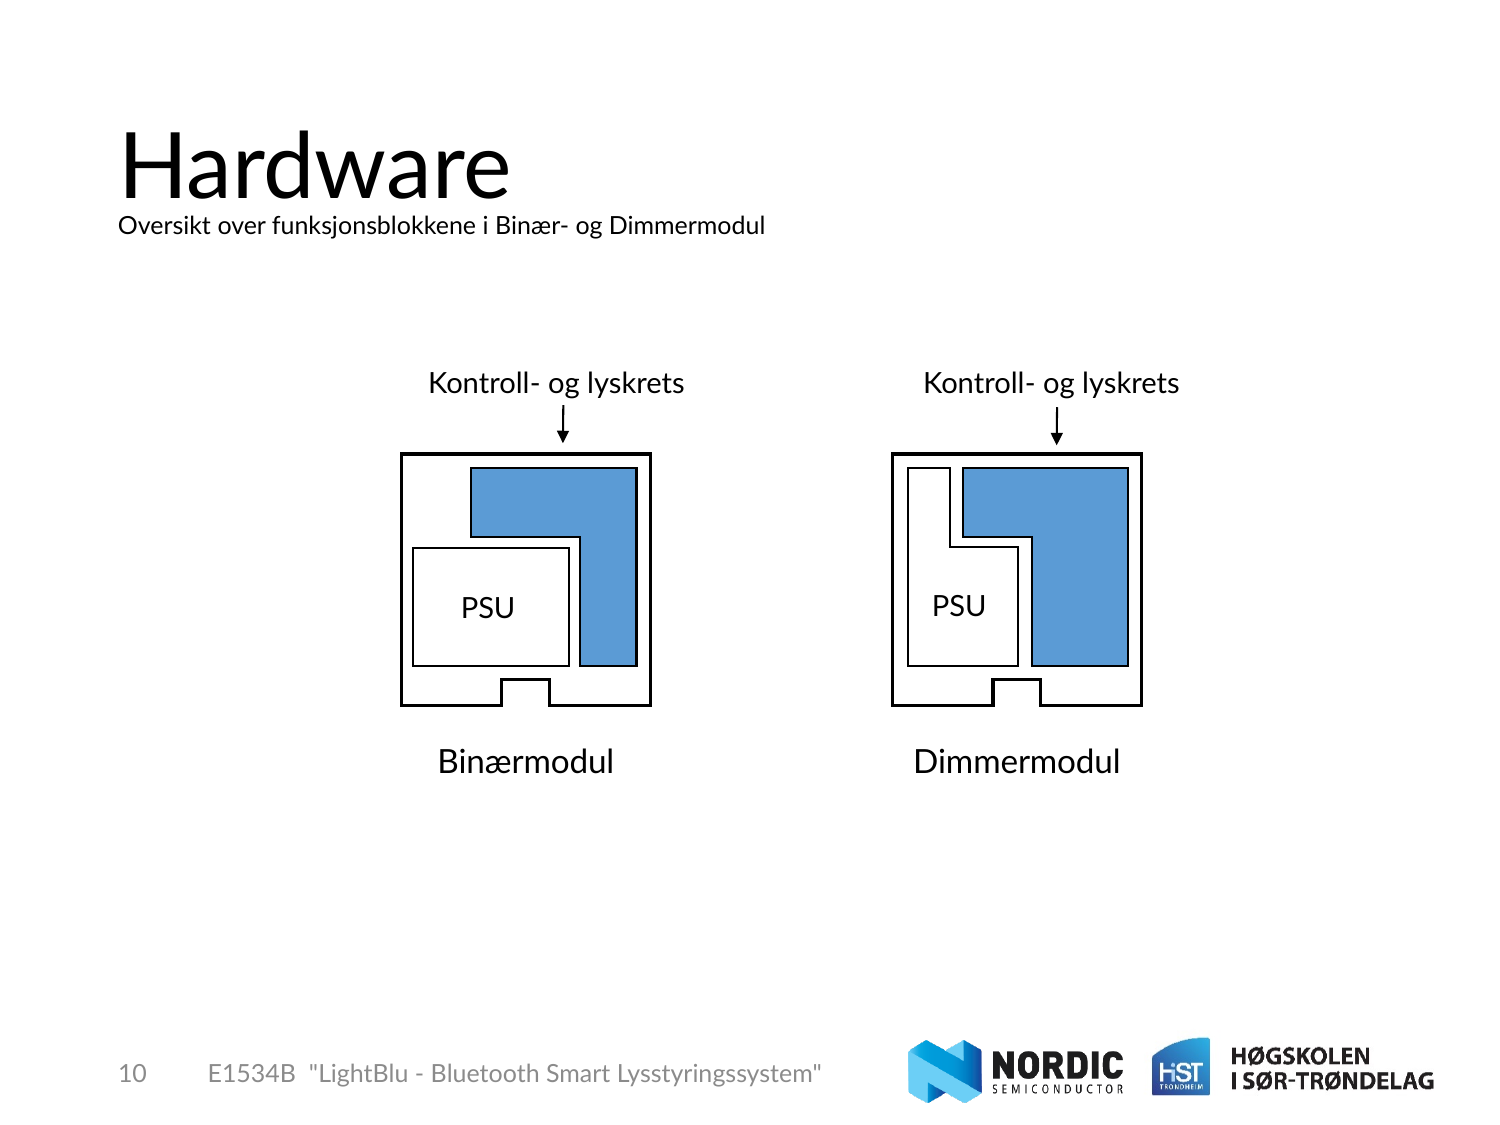

# Hardware
Oversikt over funksjonsblokkene i Binær- og Dimmermodul
Kontroll- og lyskrets
Kontroll- og lyskrets

Binærmodul

Dimmermodul

PSU
PSU
10
E1534B  "LightBlu - Bluetooth Smart Lysstyringssystem"